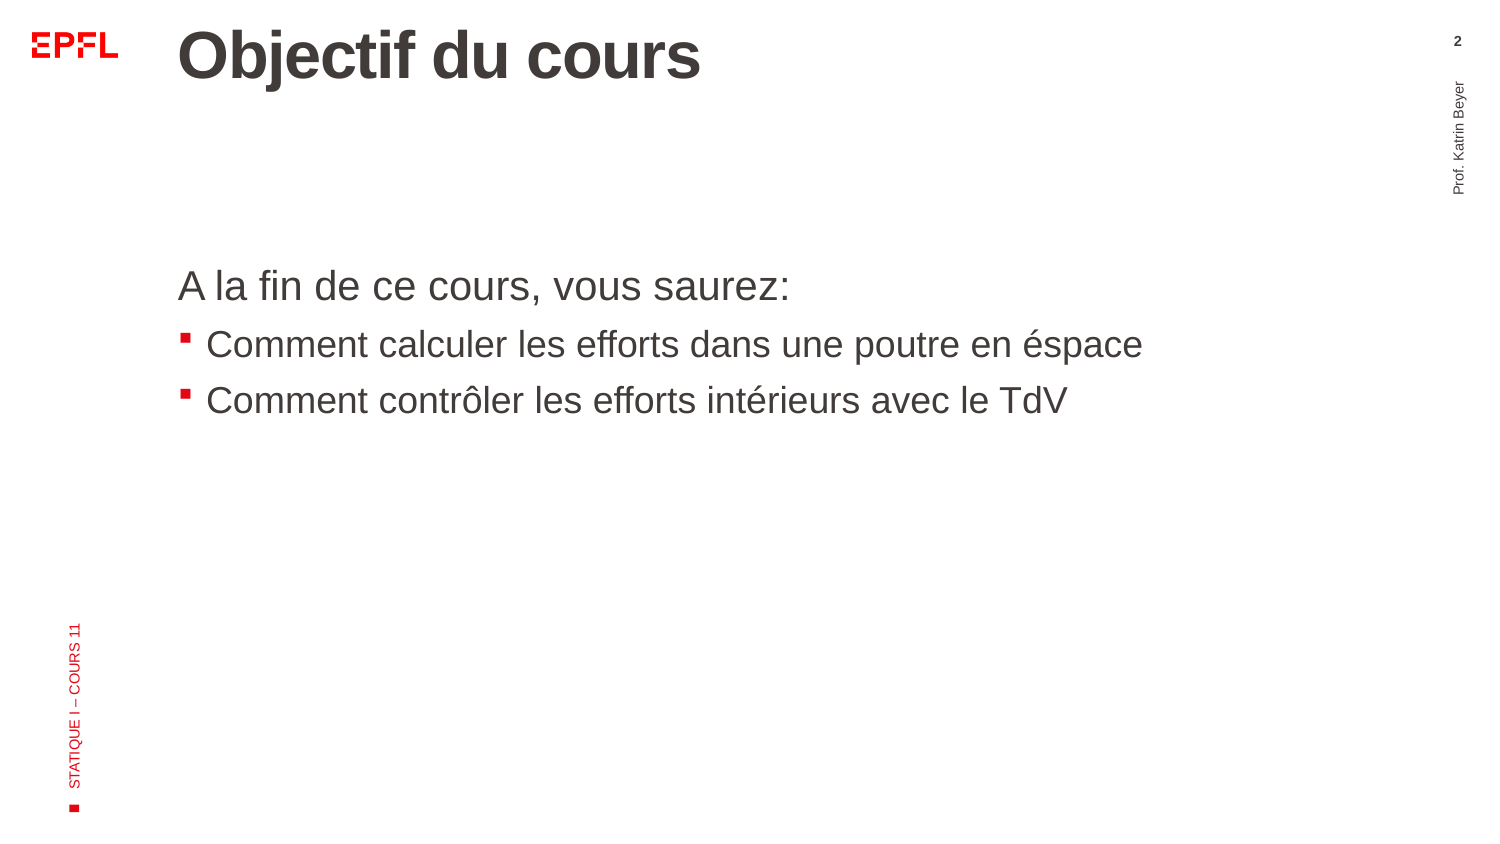

# Objectif du cours
2
A la fin de ce cours, vous saurez:
Comment calculer les efforts dans une poutre en éspace
Comment contrôler les efforts intérieurs avec le TdV

Prof. Katrin Beyer
STATIQUE I – COURS 11